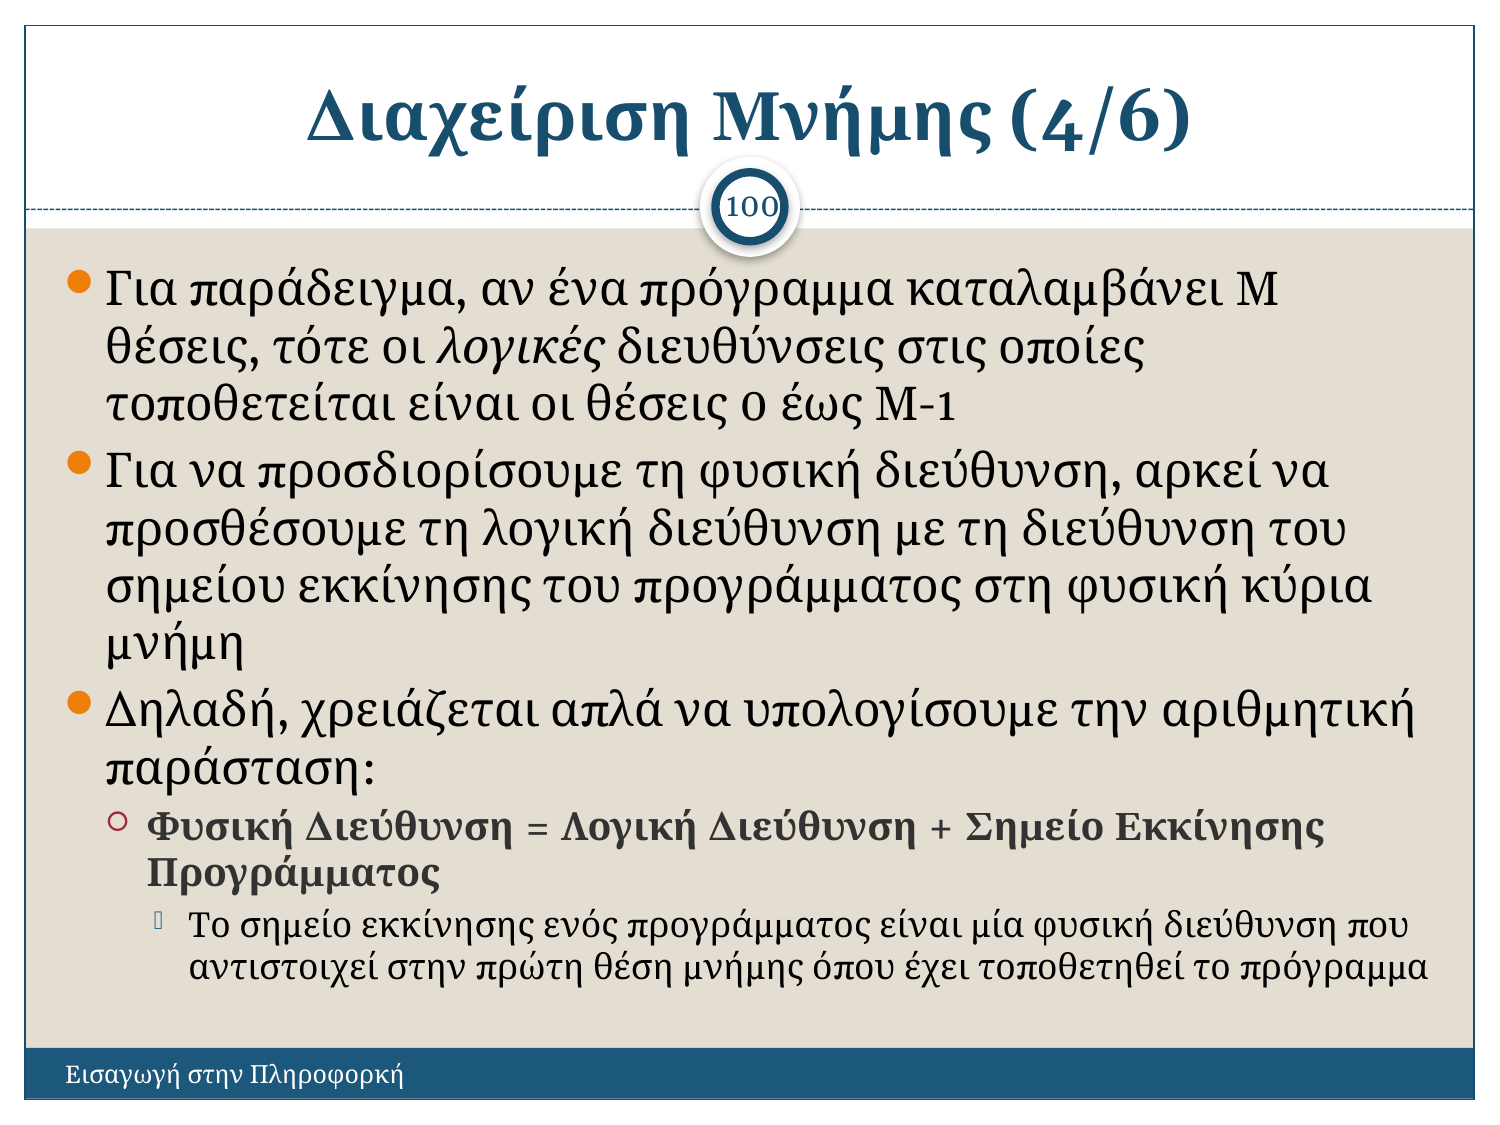

# Διαχείριση Μνήμης (4/6)
100
Για παράδειγμα, αν ένα πρόγραμμα καταλαμβάνει Μ θέσεις, τότε οι λογικές διευθύνσεις στις οποίες τοποθετείται είναι οι θέσεις 0 έως Μ-1
Για να προσδιορίσουμε τη φυσική διεύθυνση, αρκεί να προσθέσουμε τη λογική διεύθυνση με τη διεύθυνση του σημείου εκκίνησης του προγράμματος στη φυσική κύρια μνήμη
Δηλαδή, χρειάζεται απλά να υπολογίσουμε την αριθμητική παράσταση:
Φυσική Διεύθυνση = Λογική Διεύθυνση + Σημείο Εκκίνησης Προγράμματος
Το σημείο εκκίνησης ενός προγράμματος είναι μία φυσική διεύθυνση που αντιστοιχεί στην πρώτη θέση μνήμης όπου έχει τοποθετηθεί το πρόγραμμα

Εισαγωγή στην Πληροφορκή